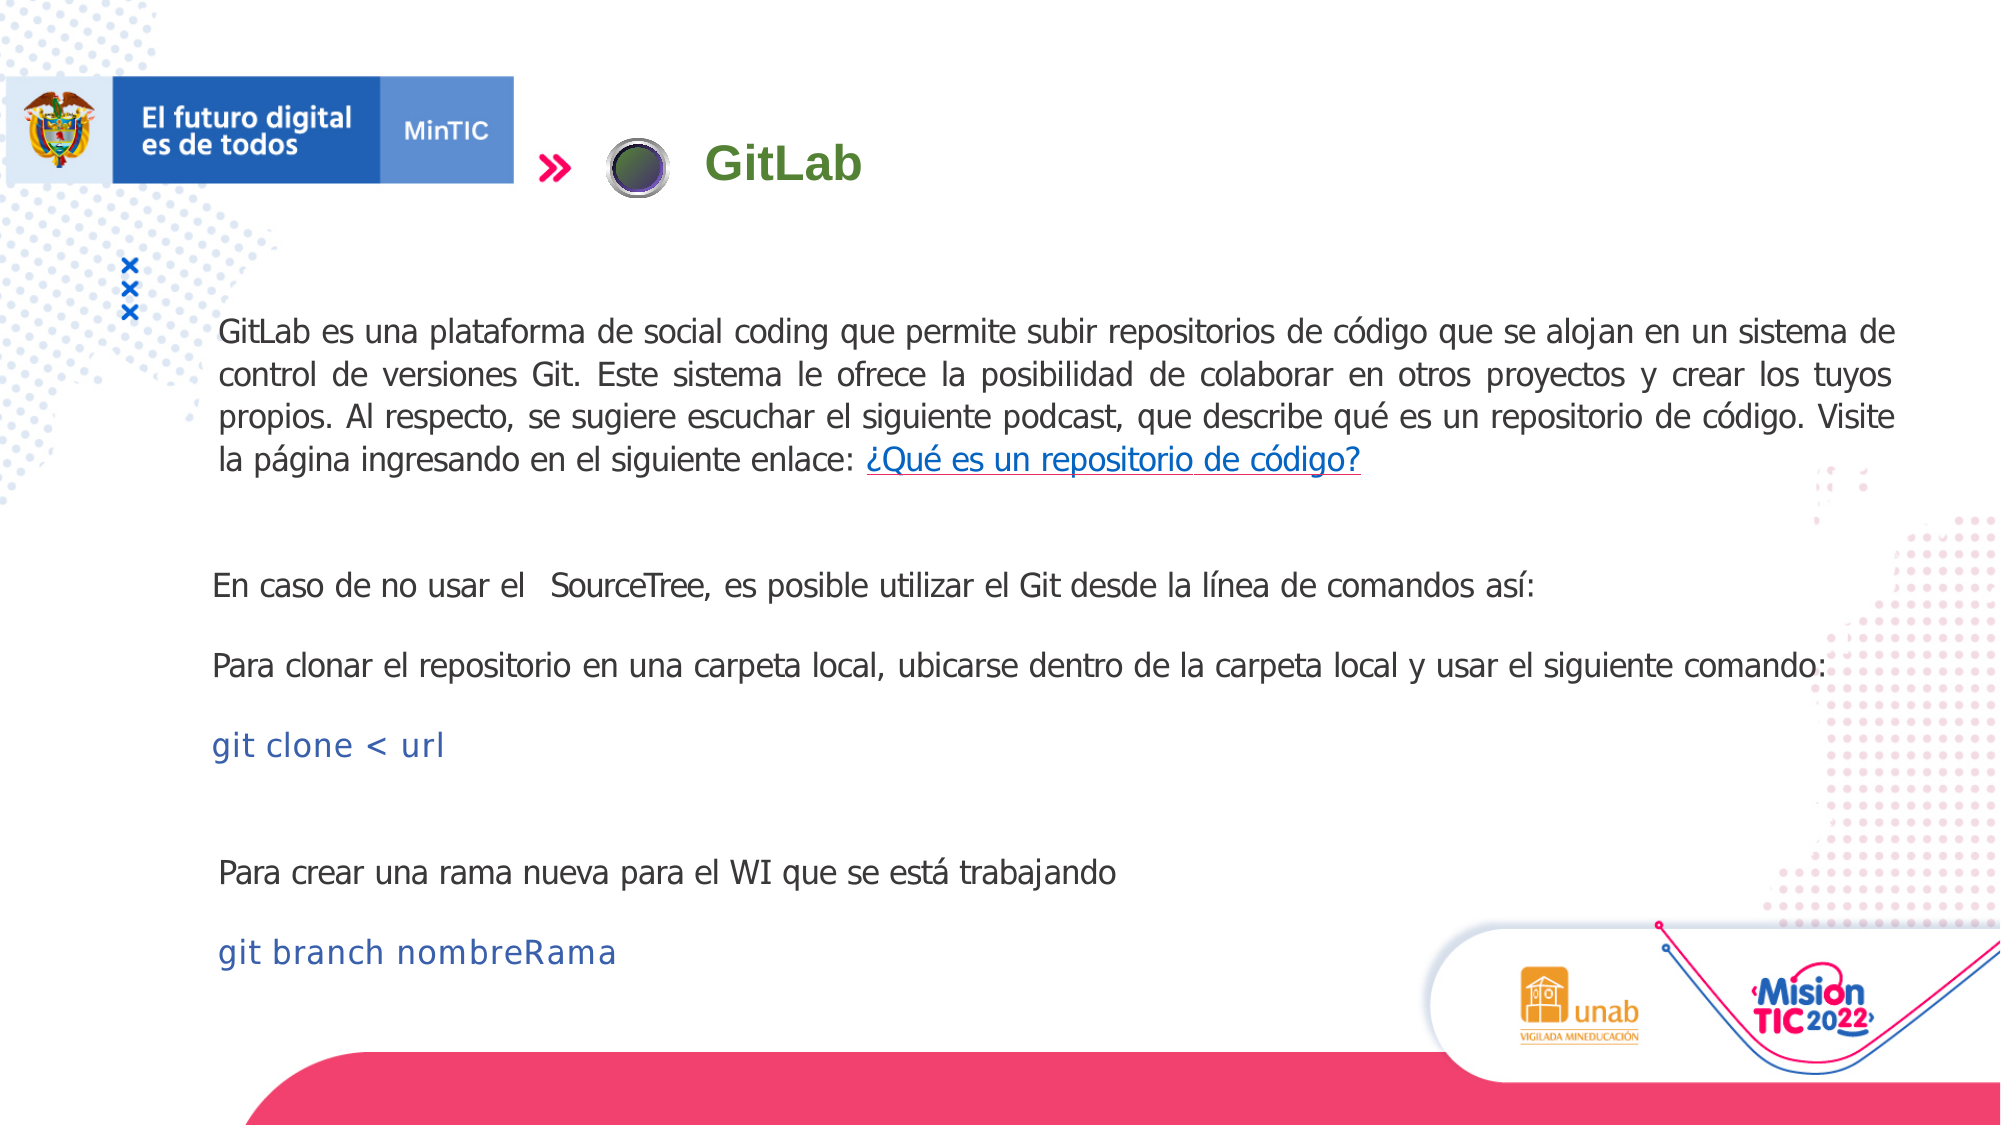

GitLab

GitLab es una plataforma de social coding que permite subir repositorios de código que se alojan en un sistema de  control de versiones Git. Este sistema le ofrece la posibilidad de colaborar en otros proyectos y crear los tuyos  propios. Al respecto, se sugiere escuchar el siguiente podcast, que describe qué es un repositorio de código. Visite  la página ingresando en el siguiente enlace: ¿Qué es un repositorio de código?
En caso de no usar el	SourceTree, es posible utilizar el Git desde la línea de comandos así:

Para clonar el repositorio en una carpeta local, ubicarse dentro de la carpeta local y usar el siguiente comando:

git clone < url
Para crear una rama nueva para el WI que se está trabajando

git branch nombreRama